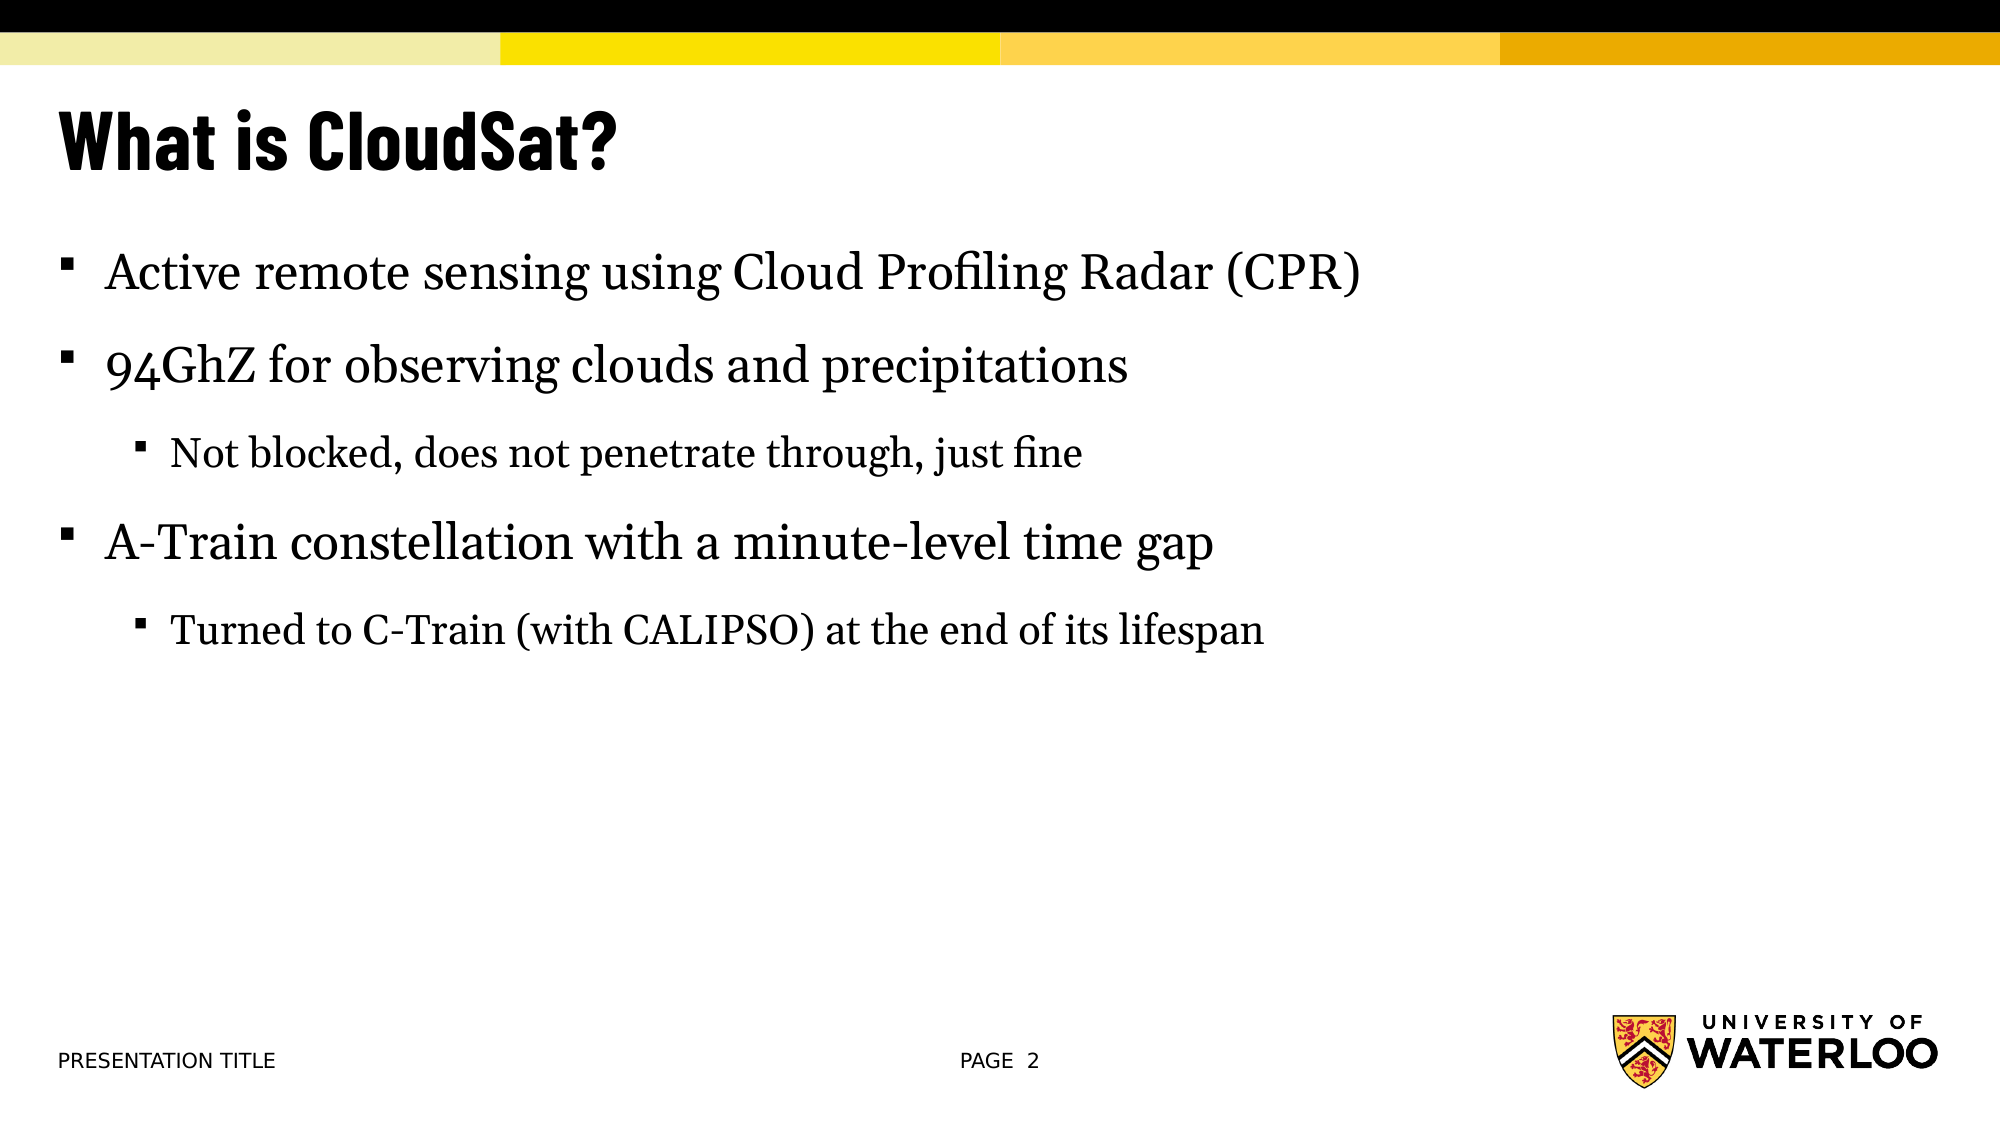

# What is CloudSat?
Active remote sensing using Cloud Profiling Radar (CPR)
94GhZ for observing clouds and precipitations
Not blocked, does not penetrate through, just fine
A-Train constellation with a minute-level time gap
Turned to C-Train (with CALIPSO) at the end of its lifespan

PRESENTATION TITLE
PAGE  2